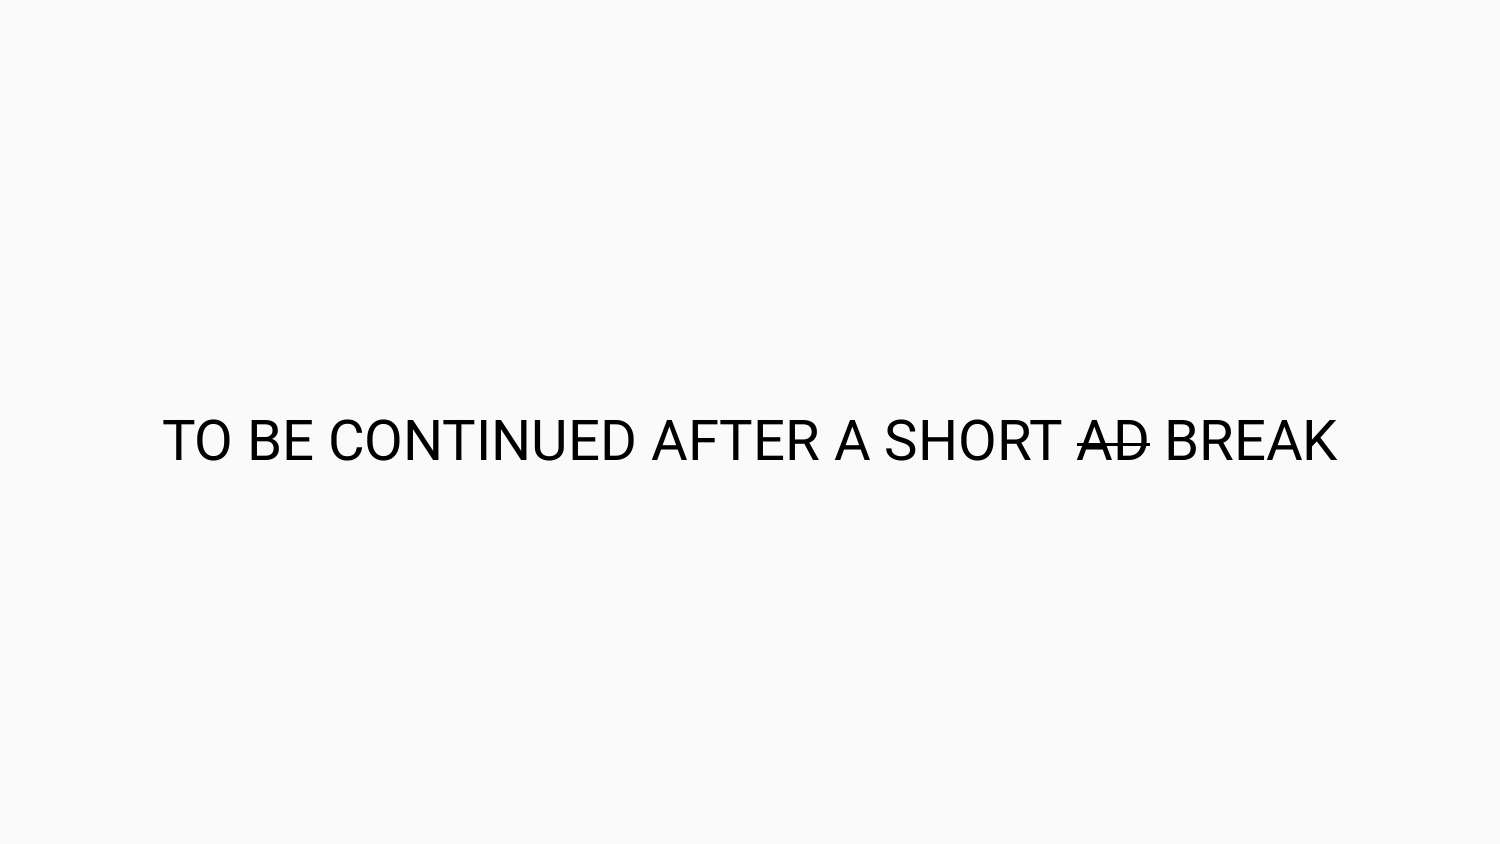

TO BE CONTINUED AFTER A SHORT AD BREAK